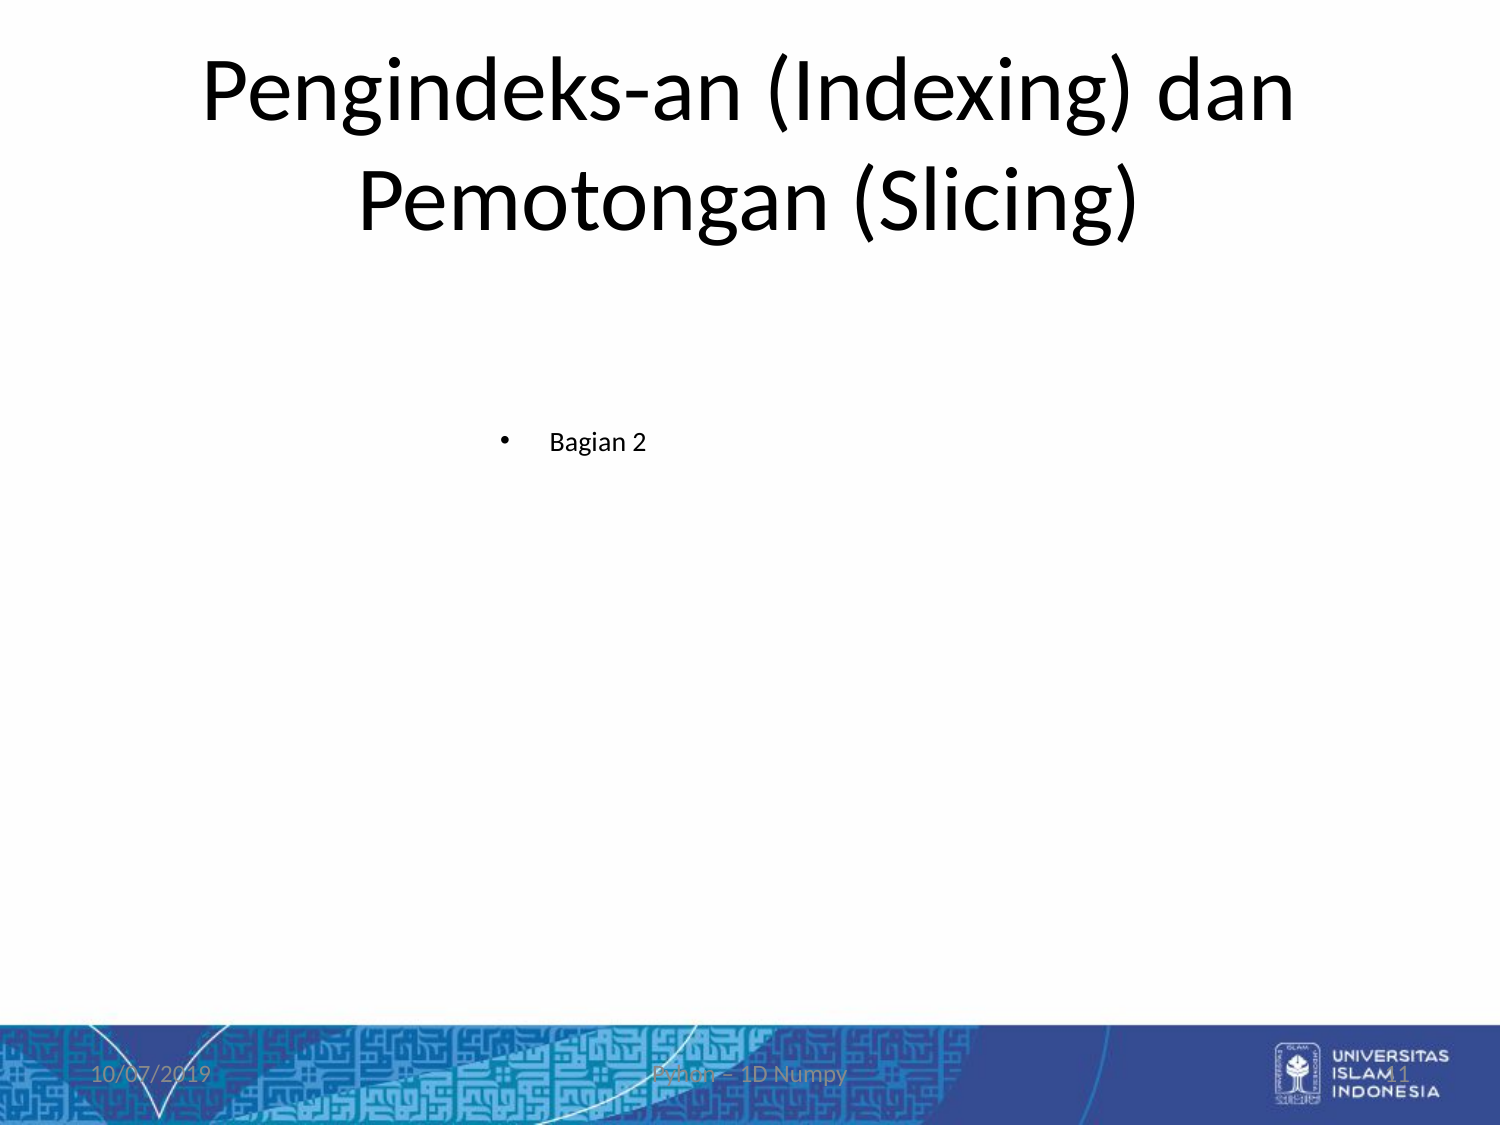

# Pengindeks-an (Indexing) dan Pemotongan (Slicing)
Bagian 2
10/07/2019
Pyhon – 1D Numpy
11